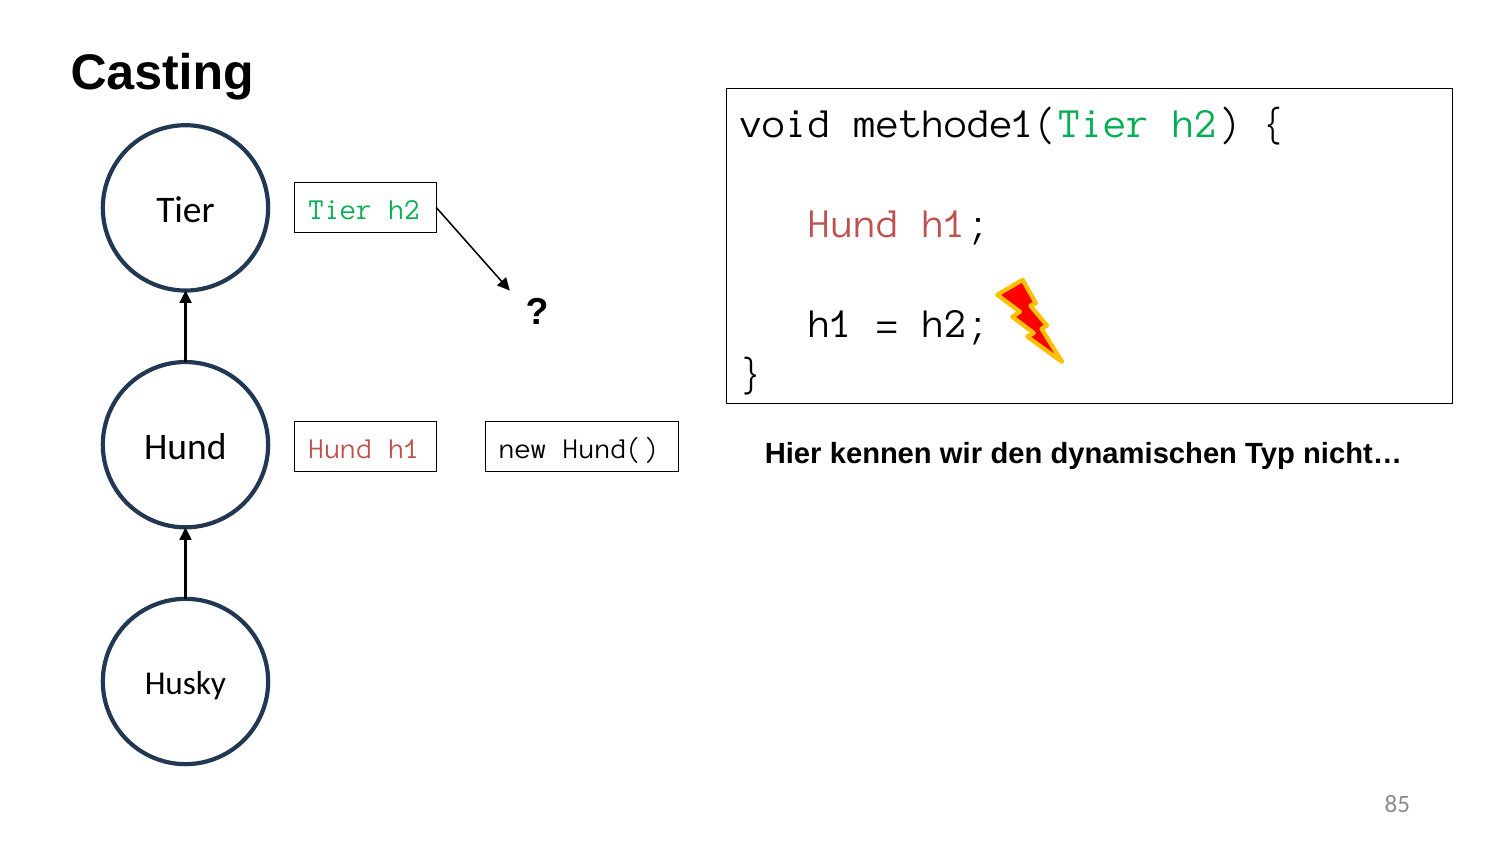

Casting
void methode1(Tier h2) {

   Hund h1;

   h1 = h2;
}
Tier
Tier h2
?

Hund
Hund h1
new Hund()
Hier kennen wir den dynamischen Typ nicht…
Husky
85